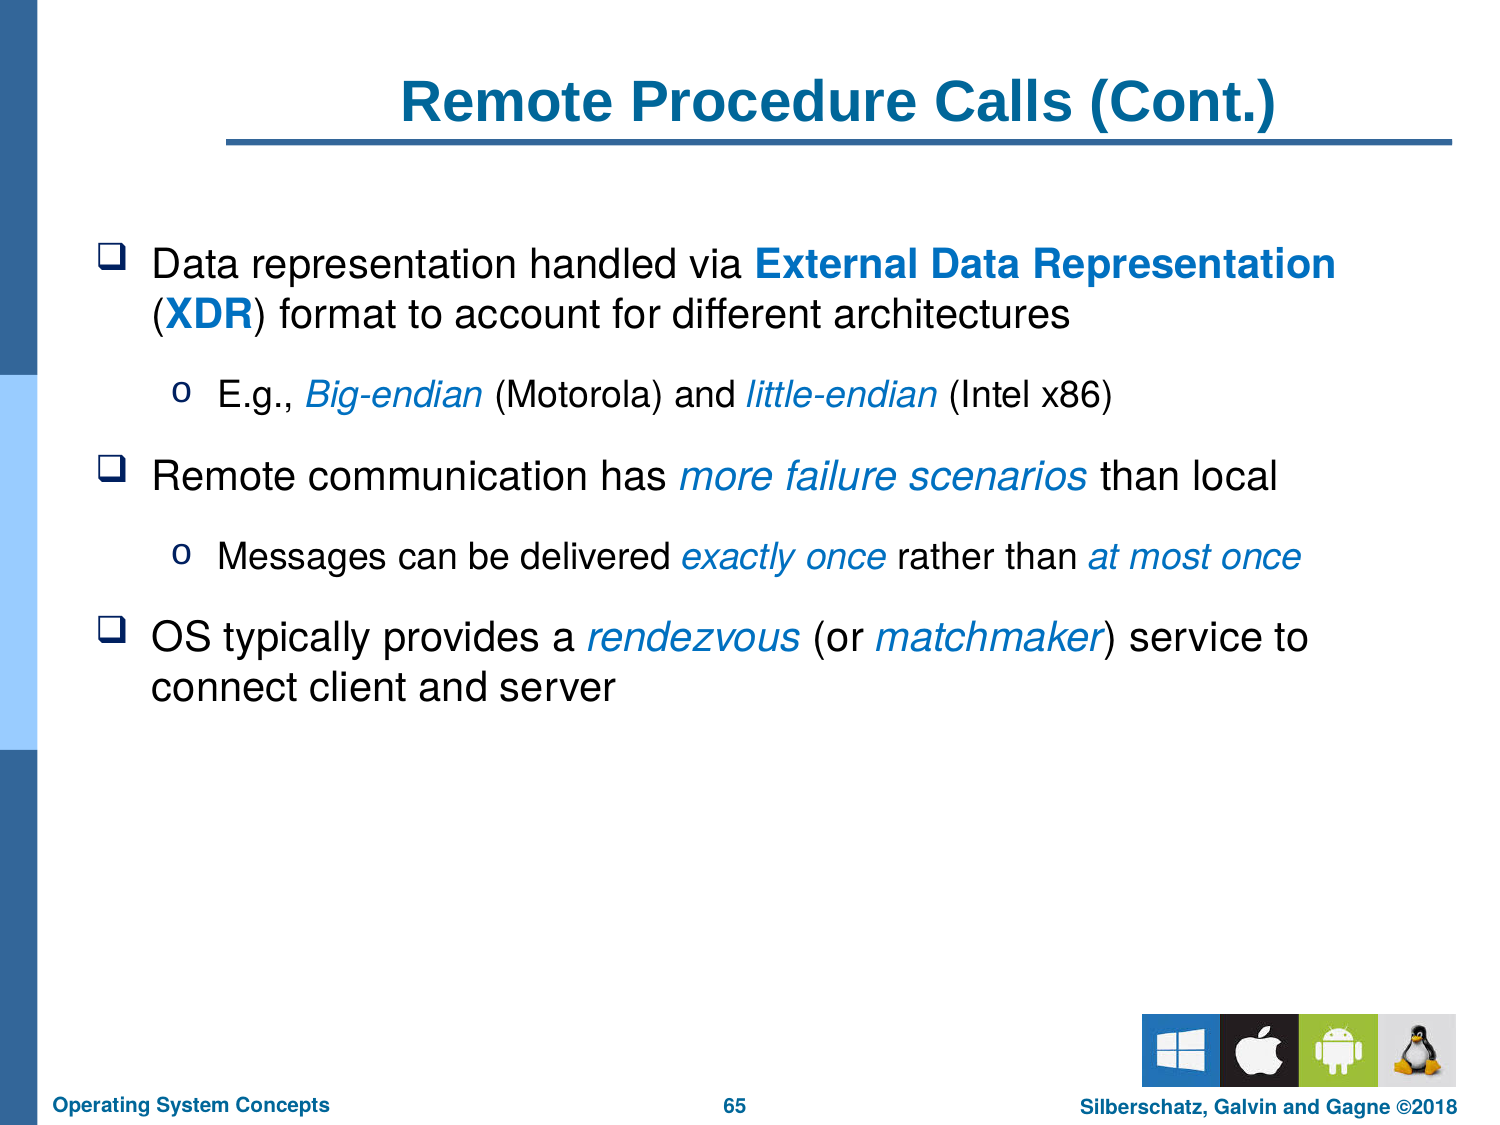

# Remote Procedure Calls (Cont.)
Data representation handled via External Data Representation (XDR) format to account for different architectures
E.g., Big-endian (Motorola) and little-endian (Intel x86)
Remote communication has more failure scenarios than local
Messages can be delivered exactly once rather than at most once
OS typically provides a rendezvous (or matchmaker) service to connect client and server